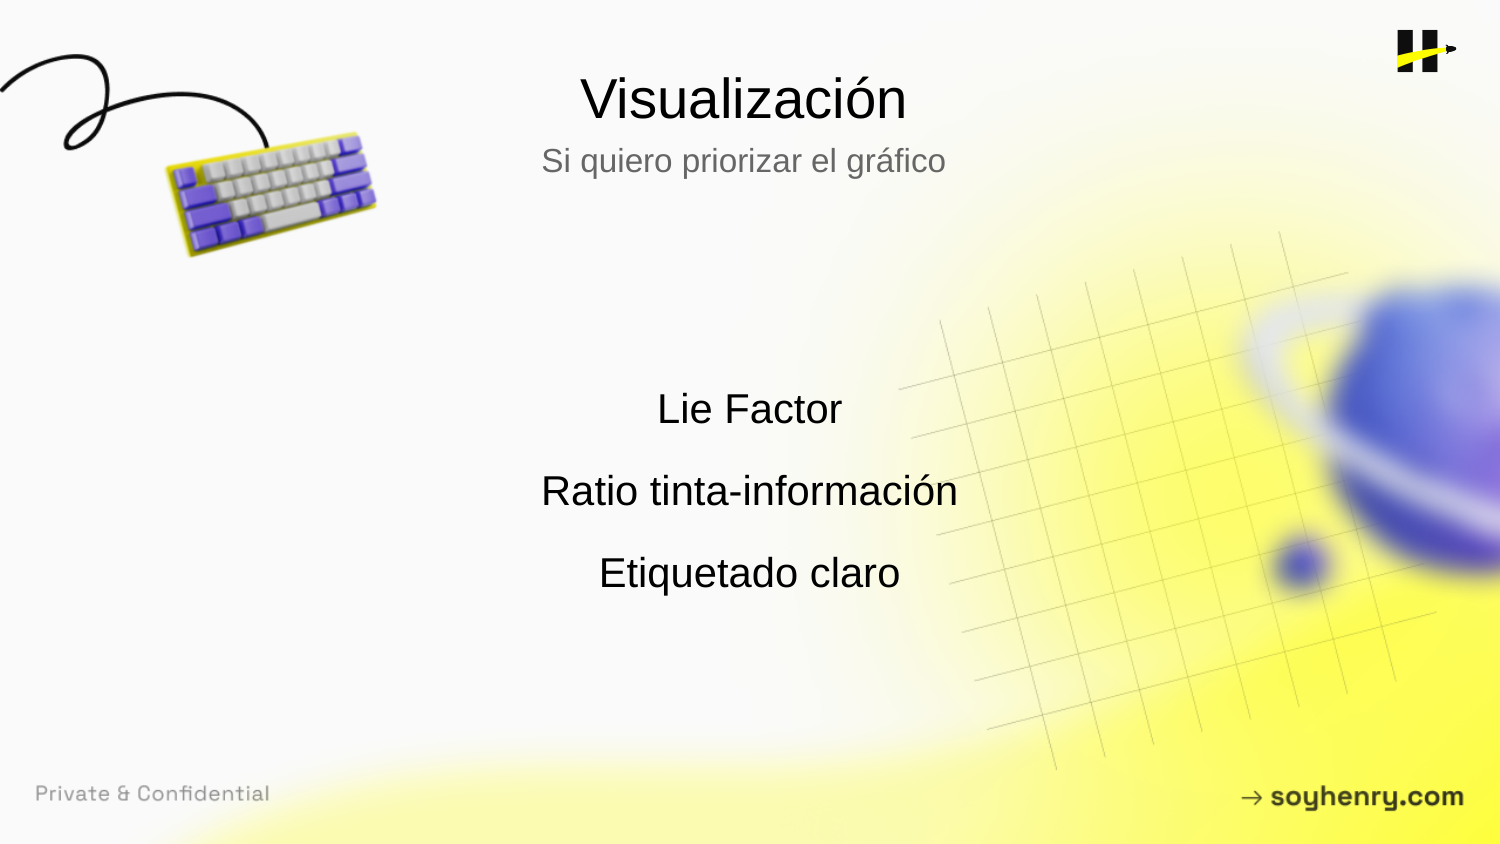

Visualización
Si quiero priorizar el gráfico
Lie Factor
Ratio tinta-información
Etiquetado claro